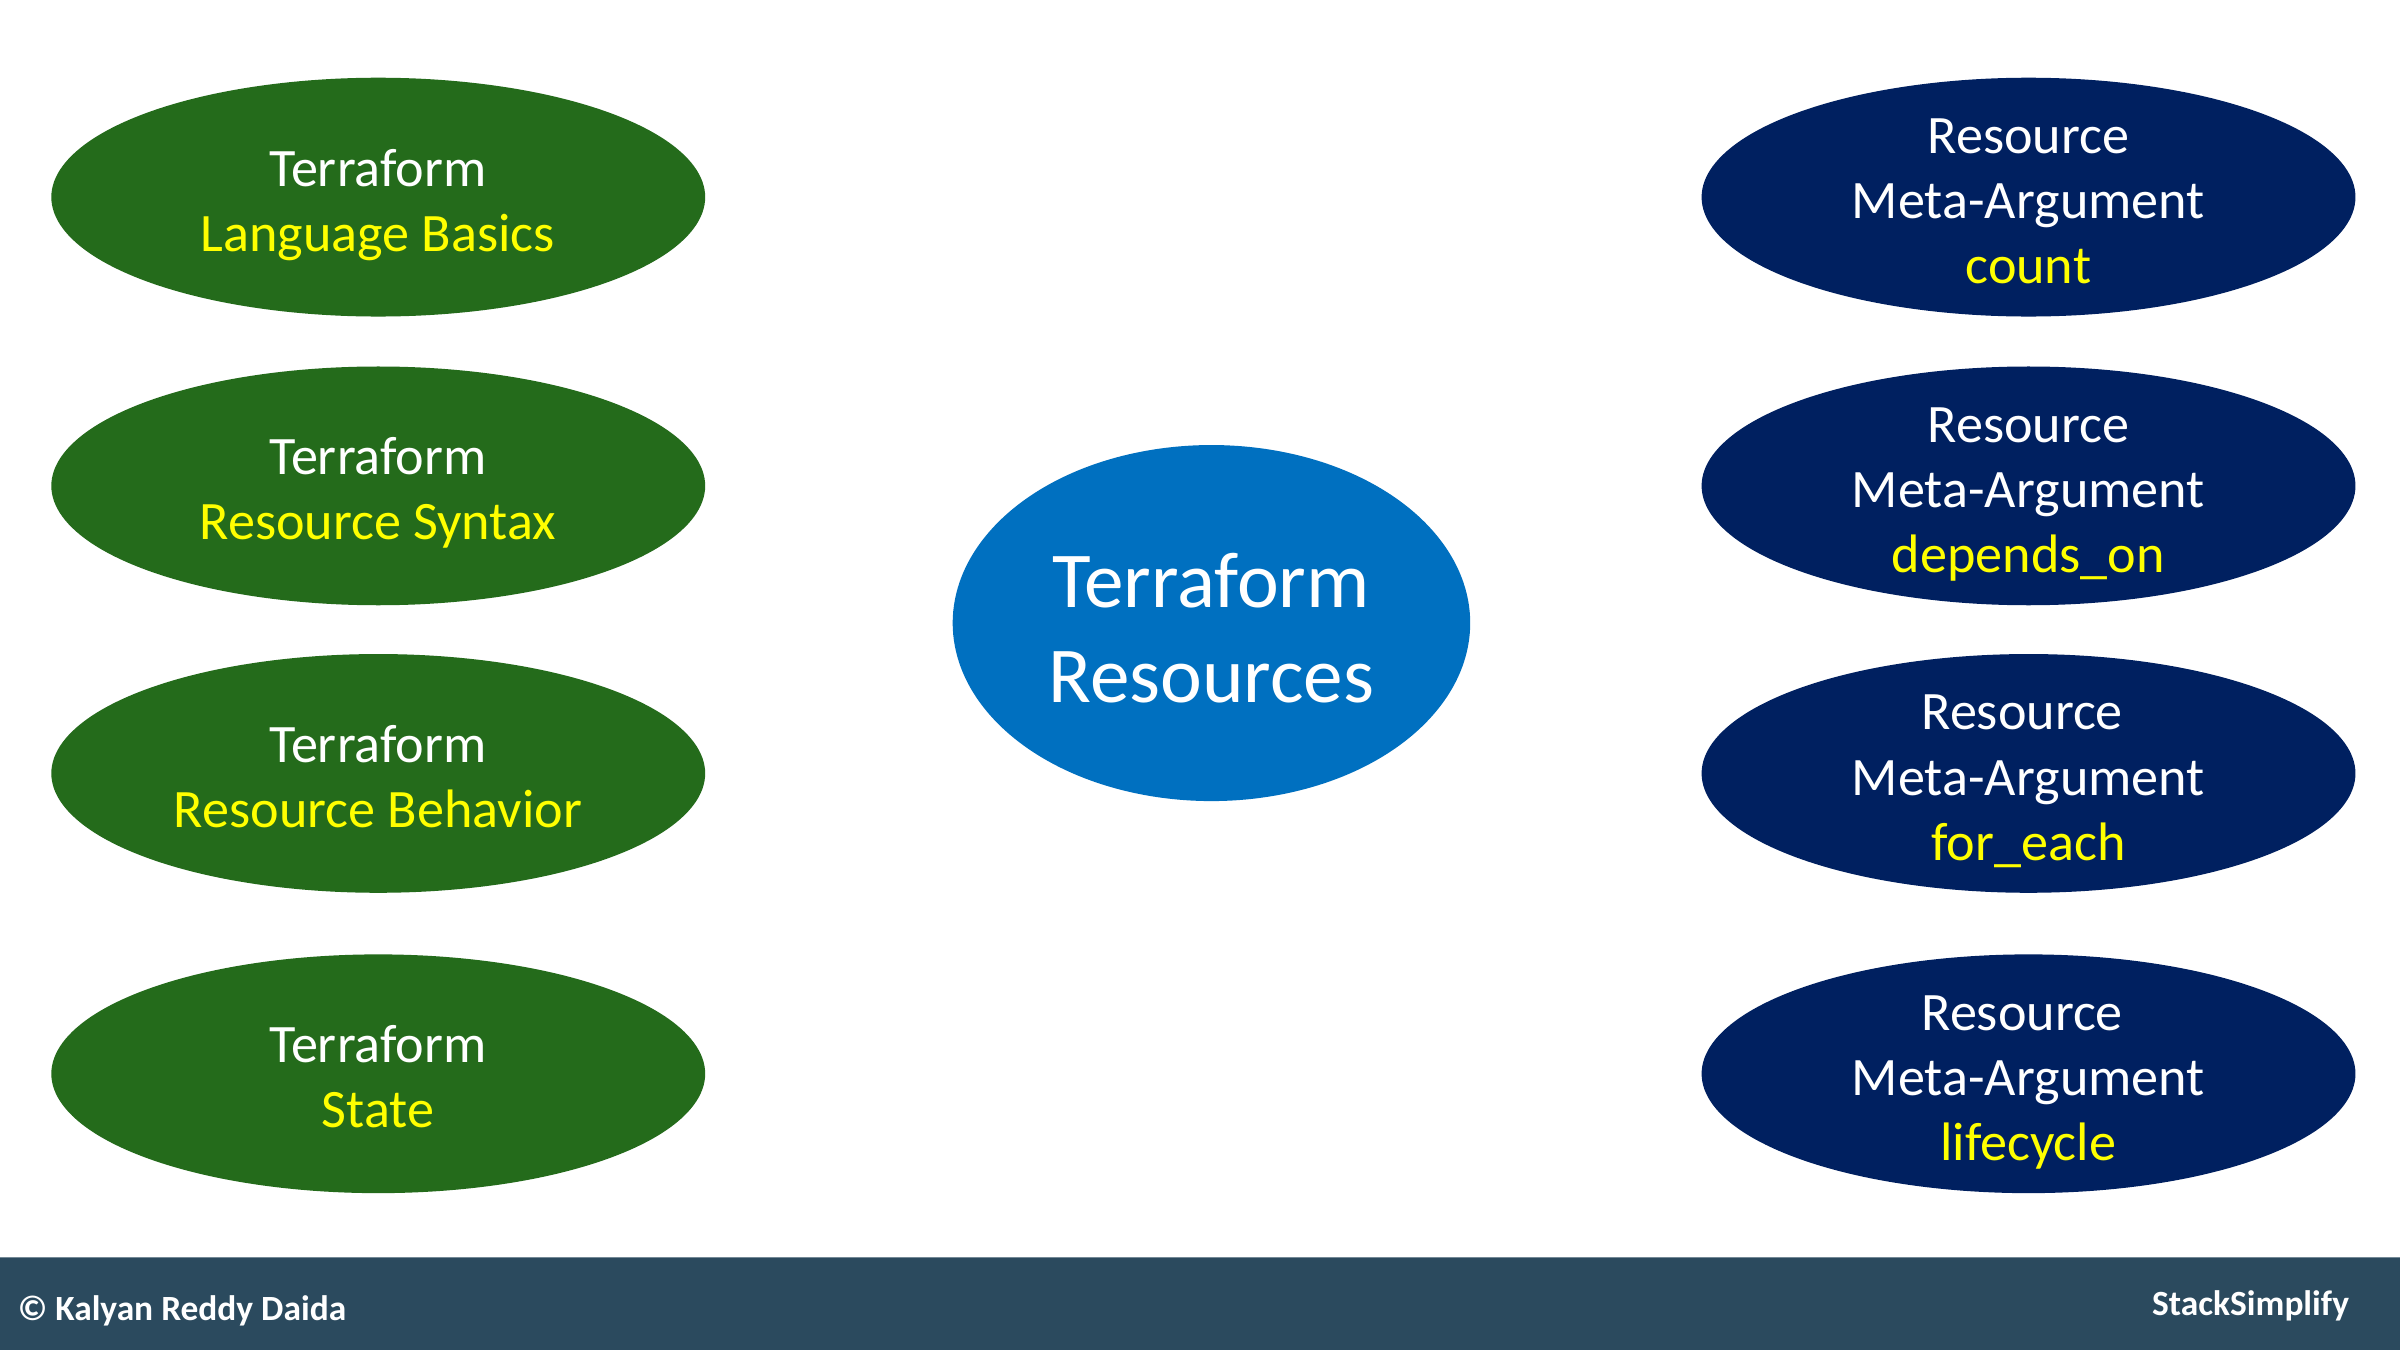

Terraform
Language Basics
Resource
Meta-Argument
count
Terraform
Resource Syntax
Resource
Meta-Argument
depends_on
Terraform
Resources
Terraform
Resource Behavior
Resource
Meta-Argument
for_each
Terraform
State
Resource
Meta-Argument
lifecycle
© Kalyan Reddy Daida